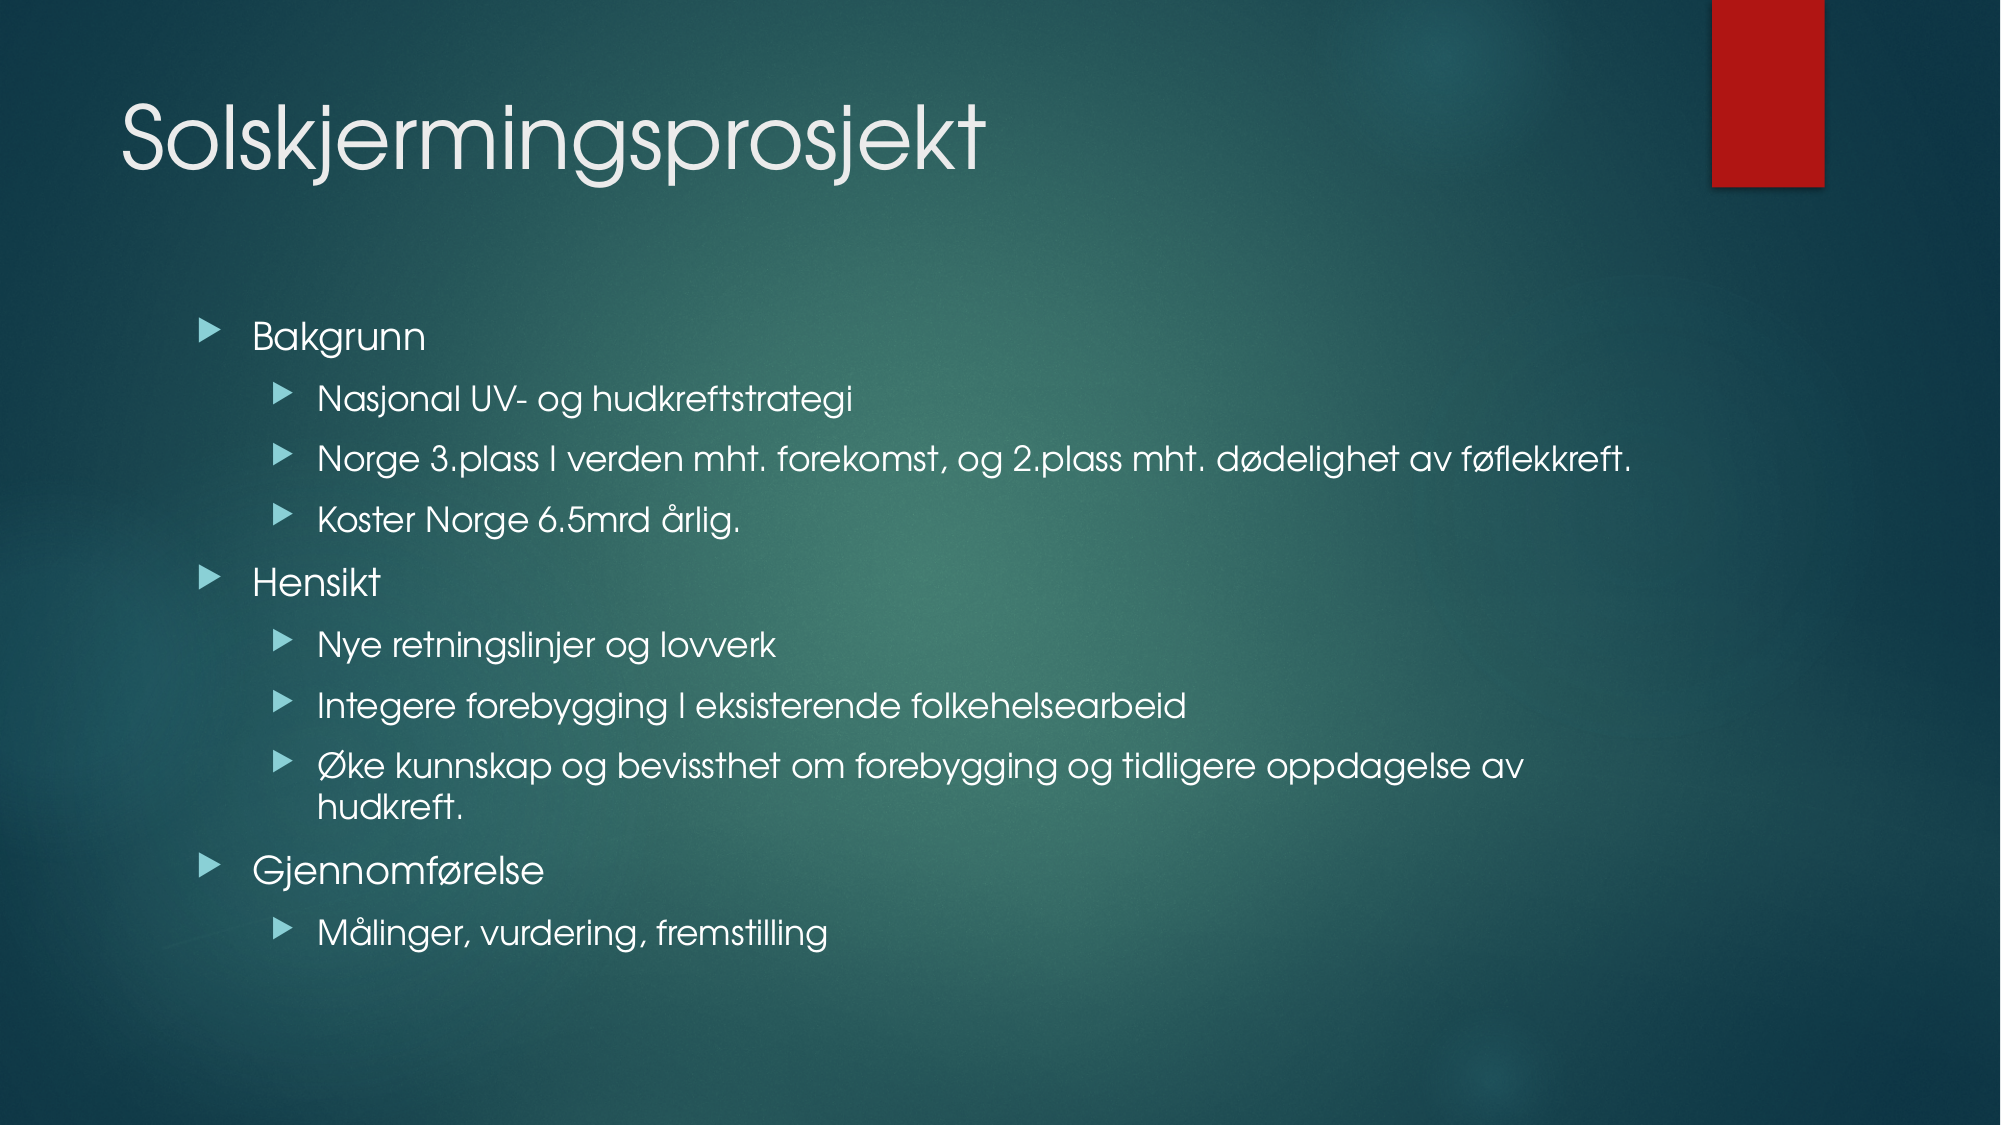

# Solskjermingsprosjekt
Bakgrunn
Nasjonal UV- og hudkreftstrategi
Norge 3.plass I verden mht. forekomst, og 2.plass mht. dødelighet av føflekkreft.
Koster Norge 6.5mrd årlig.
Hensikt
Nye retningslinjer og lovverk
Integere forebygging I eksisterende folkehelsearbeid
Øke kunnskap og bevissthet om forebygging og tidligere oppdagelse av hudkreft.
Gjennomførelse
Målinger, vurdering, fremstilling